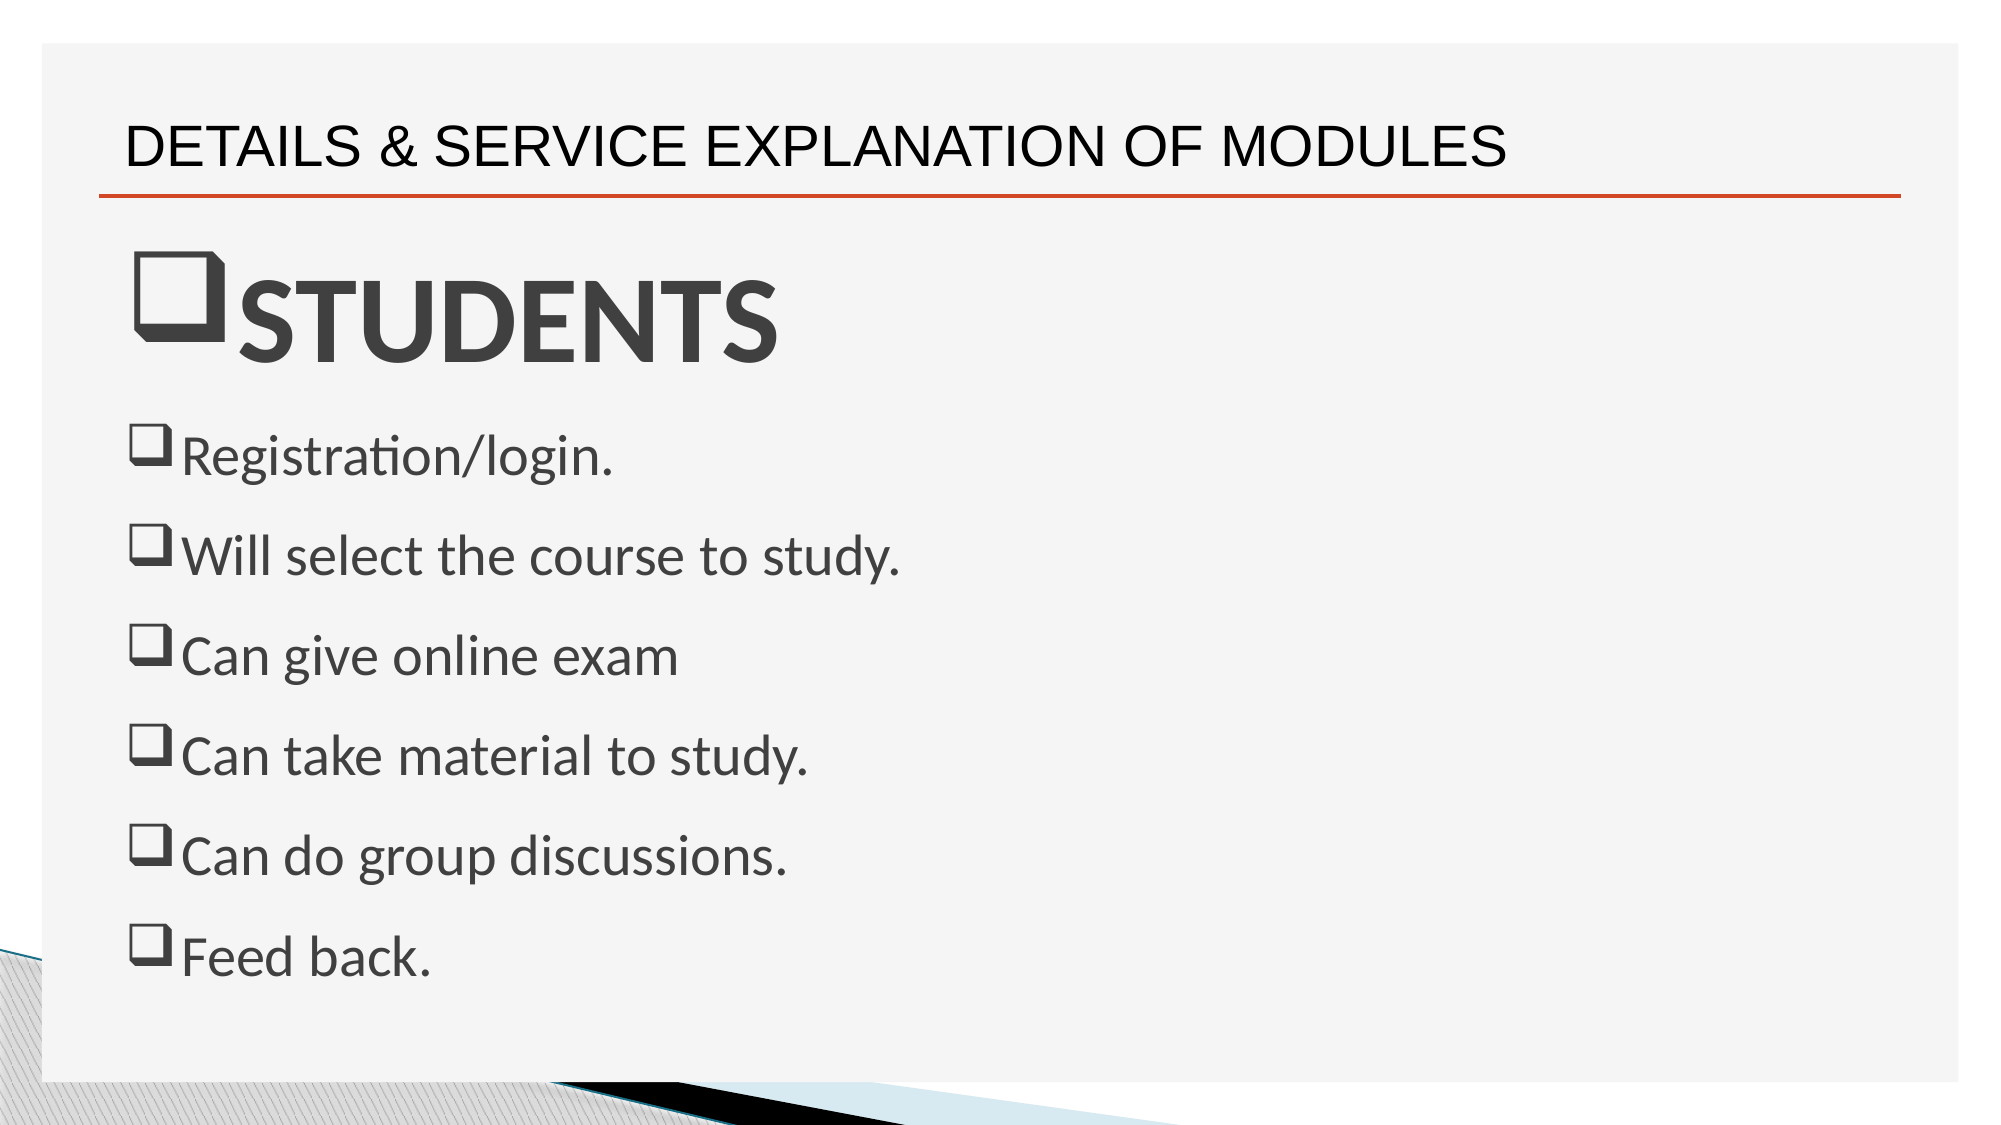

DETAILS & SERVICE EXPLANATION OF MODULES

STUDENTS

Registration/login.

Will select the course to study.

Can give online exam

Can take material to study.

Can do group discussions.

Feed back.